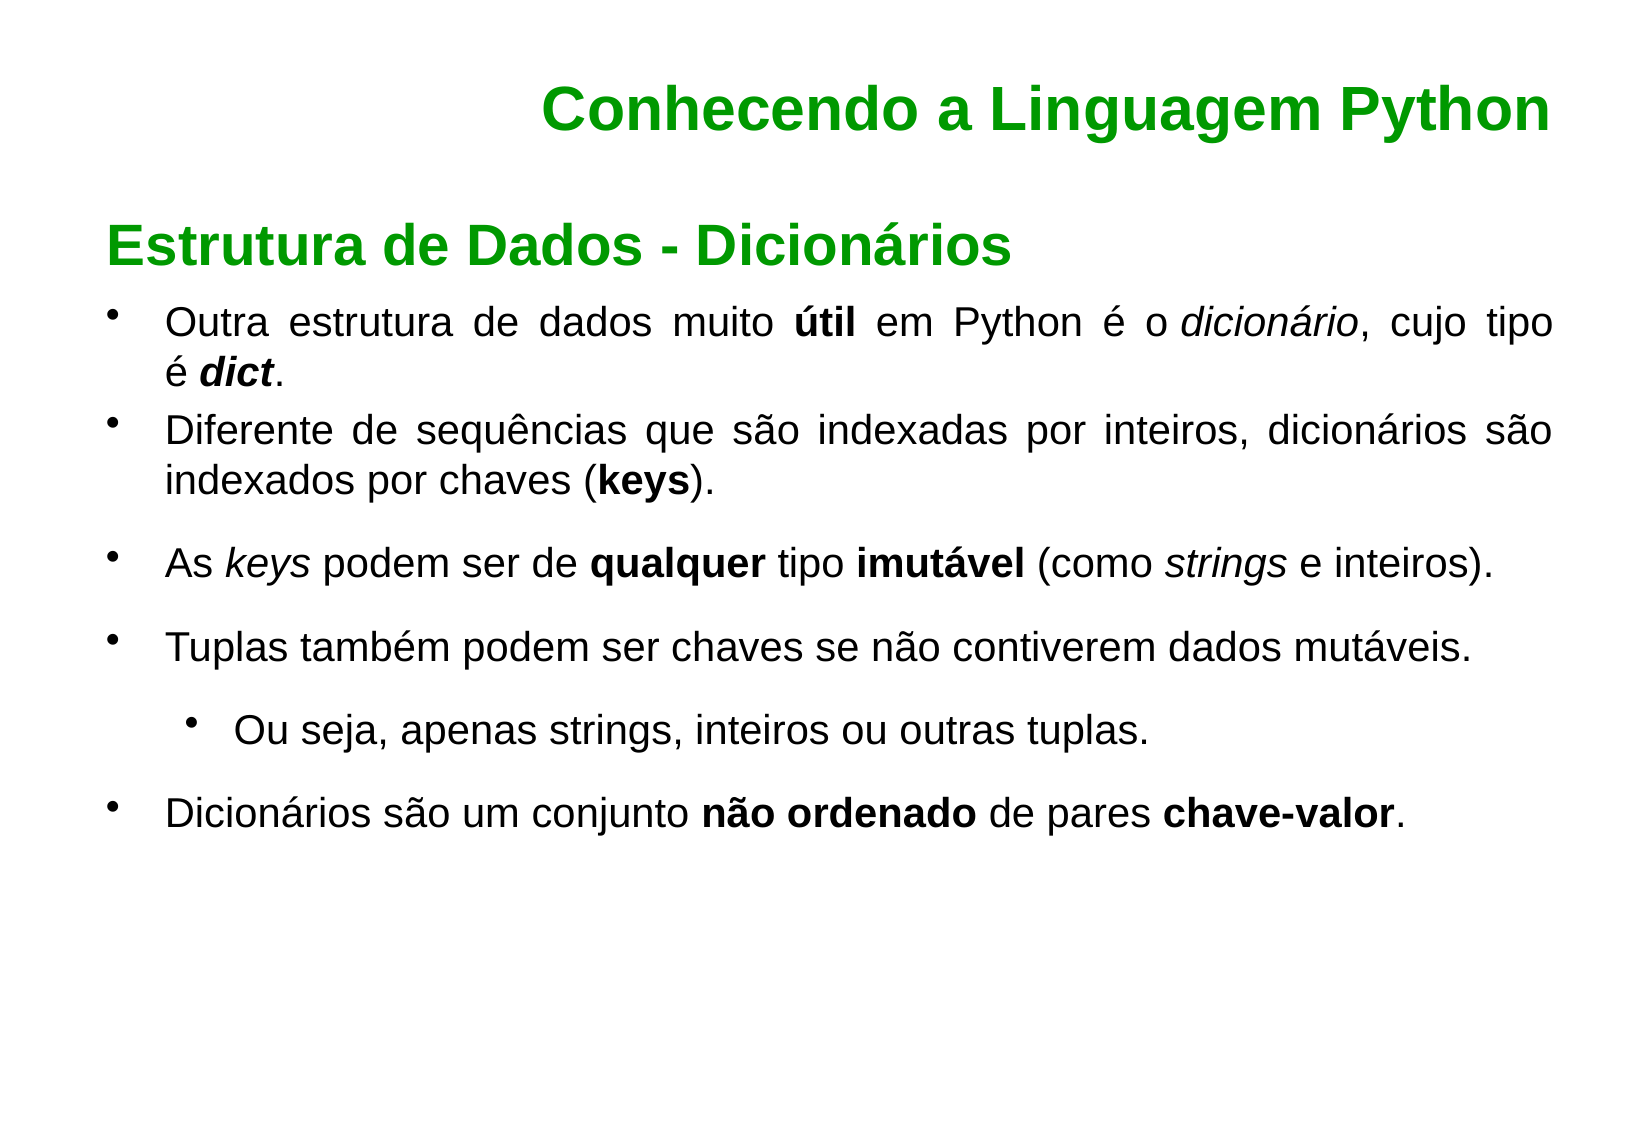

Conhecendo a Linguagem Python
Estrutura de Dados - Dicionários
Outra estrutura de dados muito útil em Python é o dicionário, cujo tipo é dict.
Diferente de sequências que são indexadas por inteiros, dicionários são indexados por chaves (keys).
As keys podem ser de qualquer tipo imutável (como strings e inteiros).
Tuplas também podem ser chaves se não contiverem dados mutáveis.
Ou seja, apenas strings, inteiros ou outras tuplas.
Dicionários são um conjunto não ordenado de pares chave-valor.